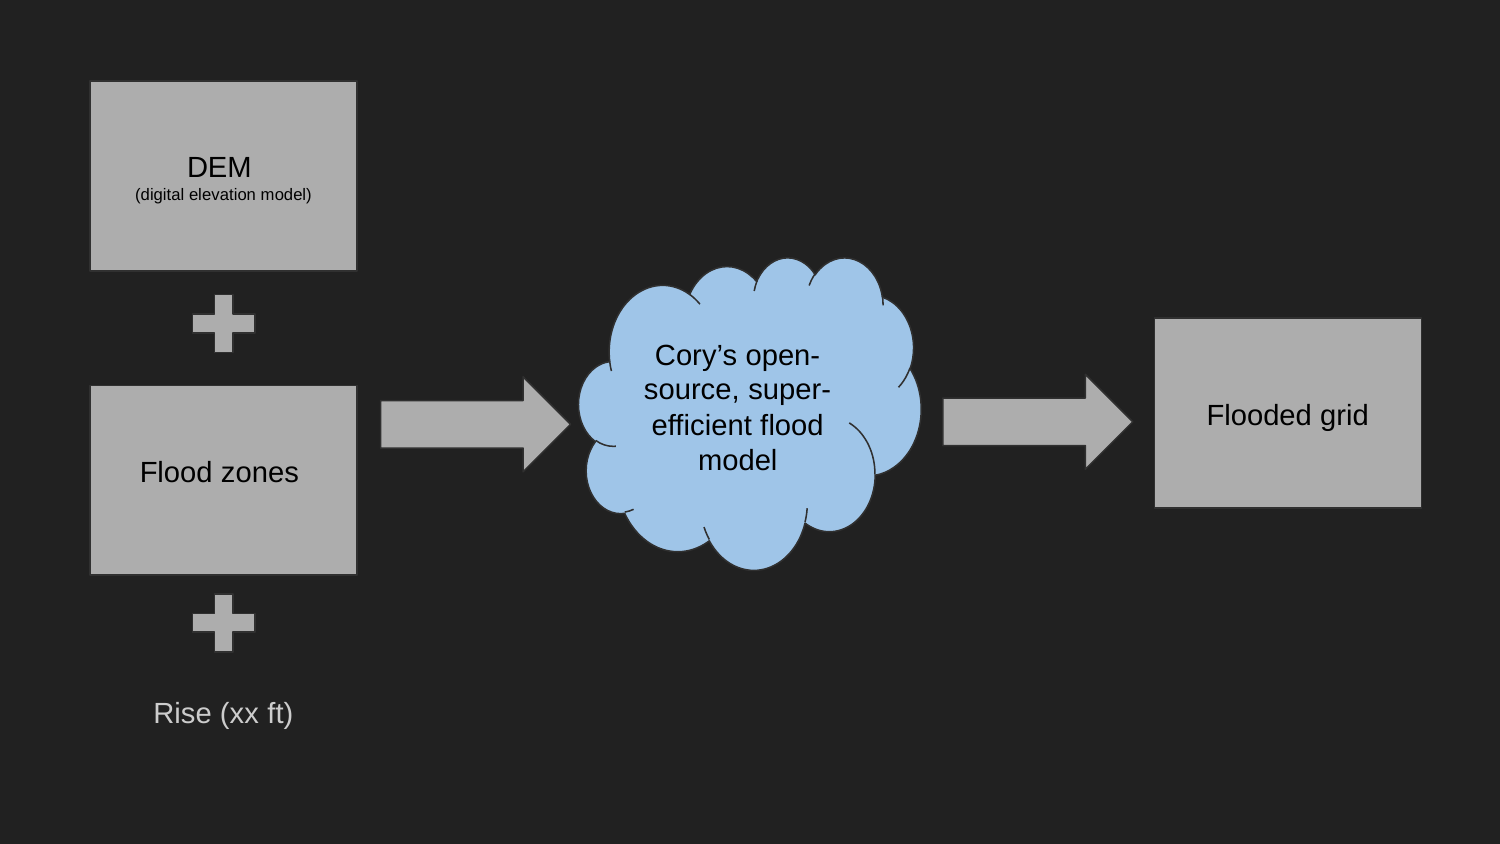

DEM
(digital elevation model)
Cory’s open-source, super-efficient flood model

Flooded grid

Flood zones

Rise (xx ft)